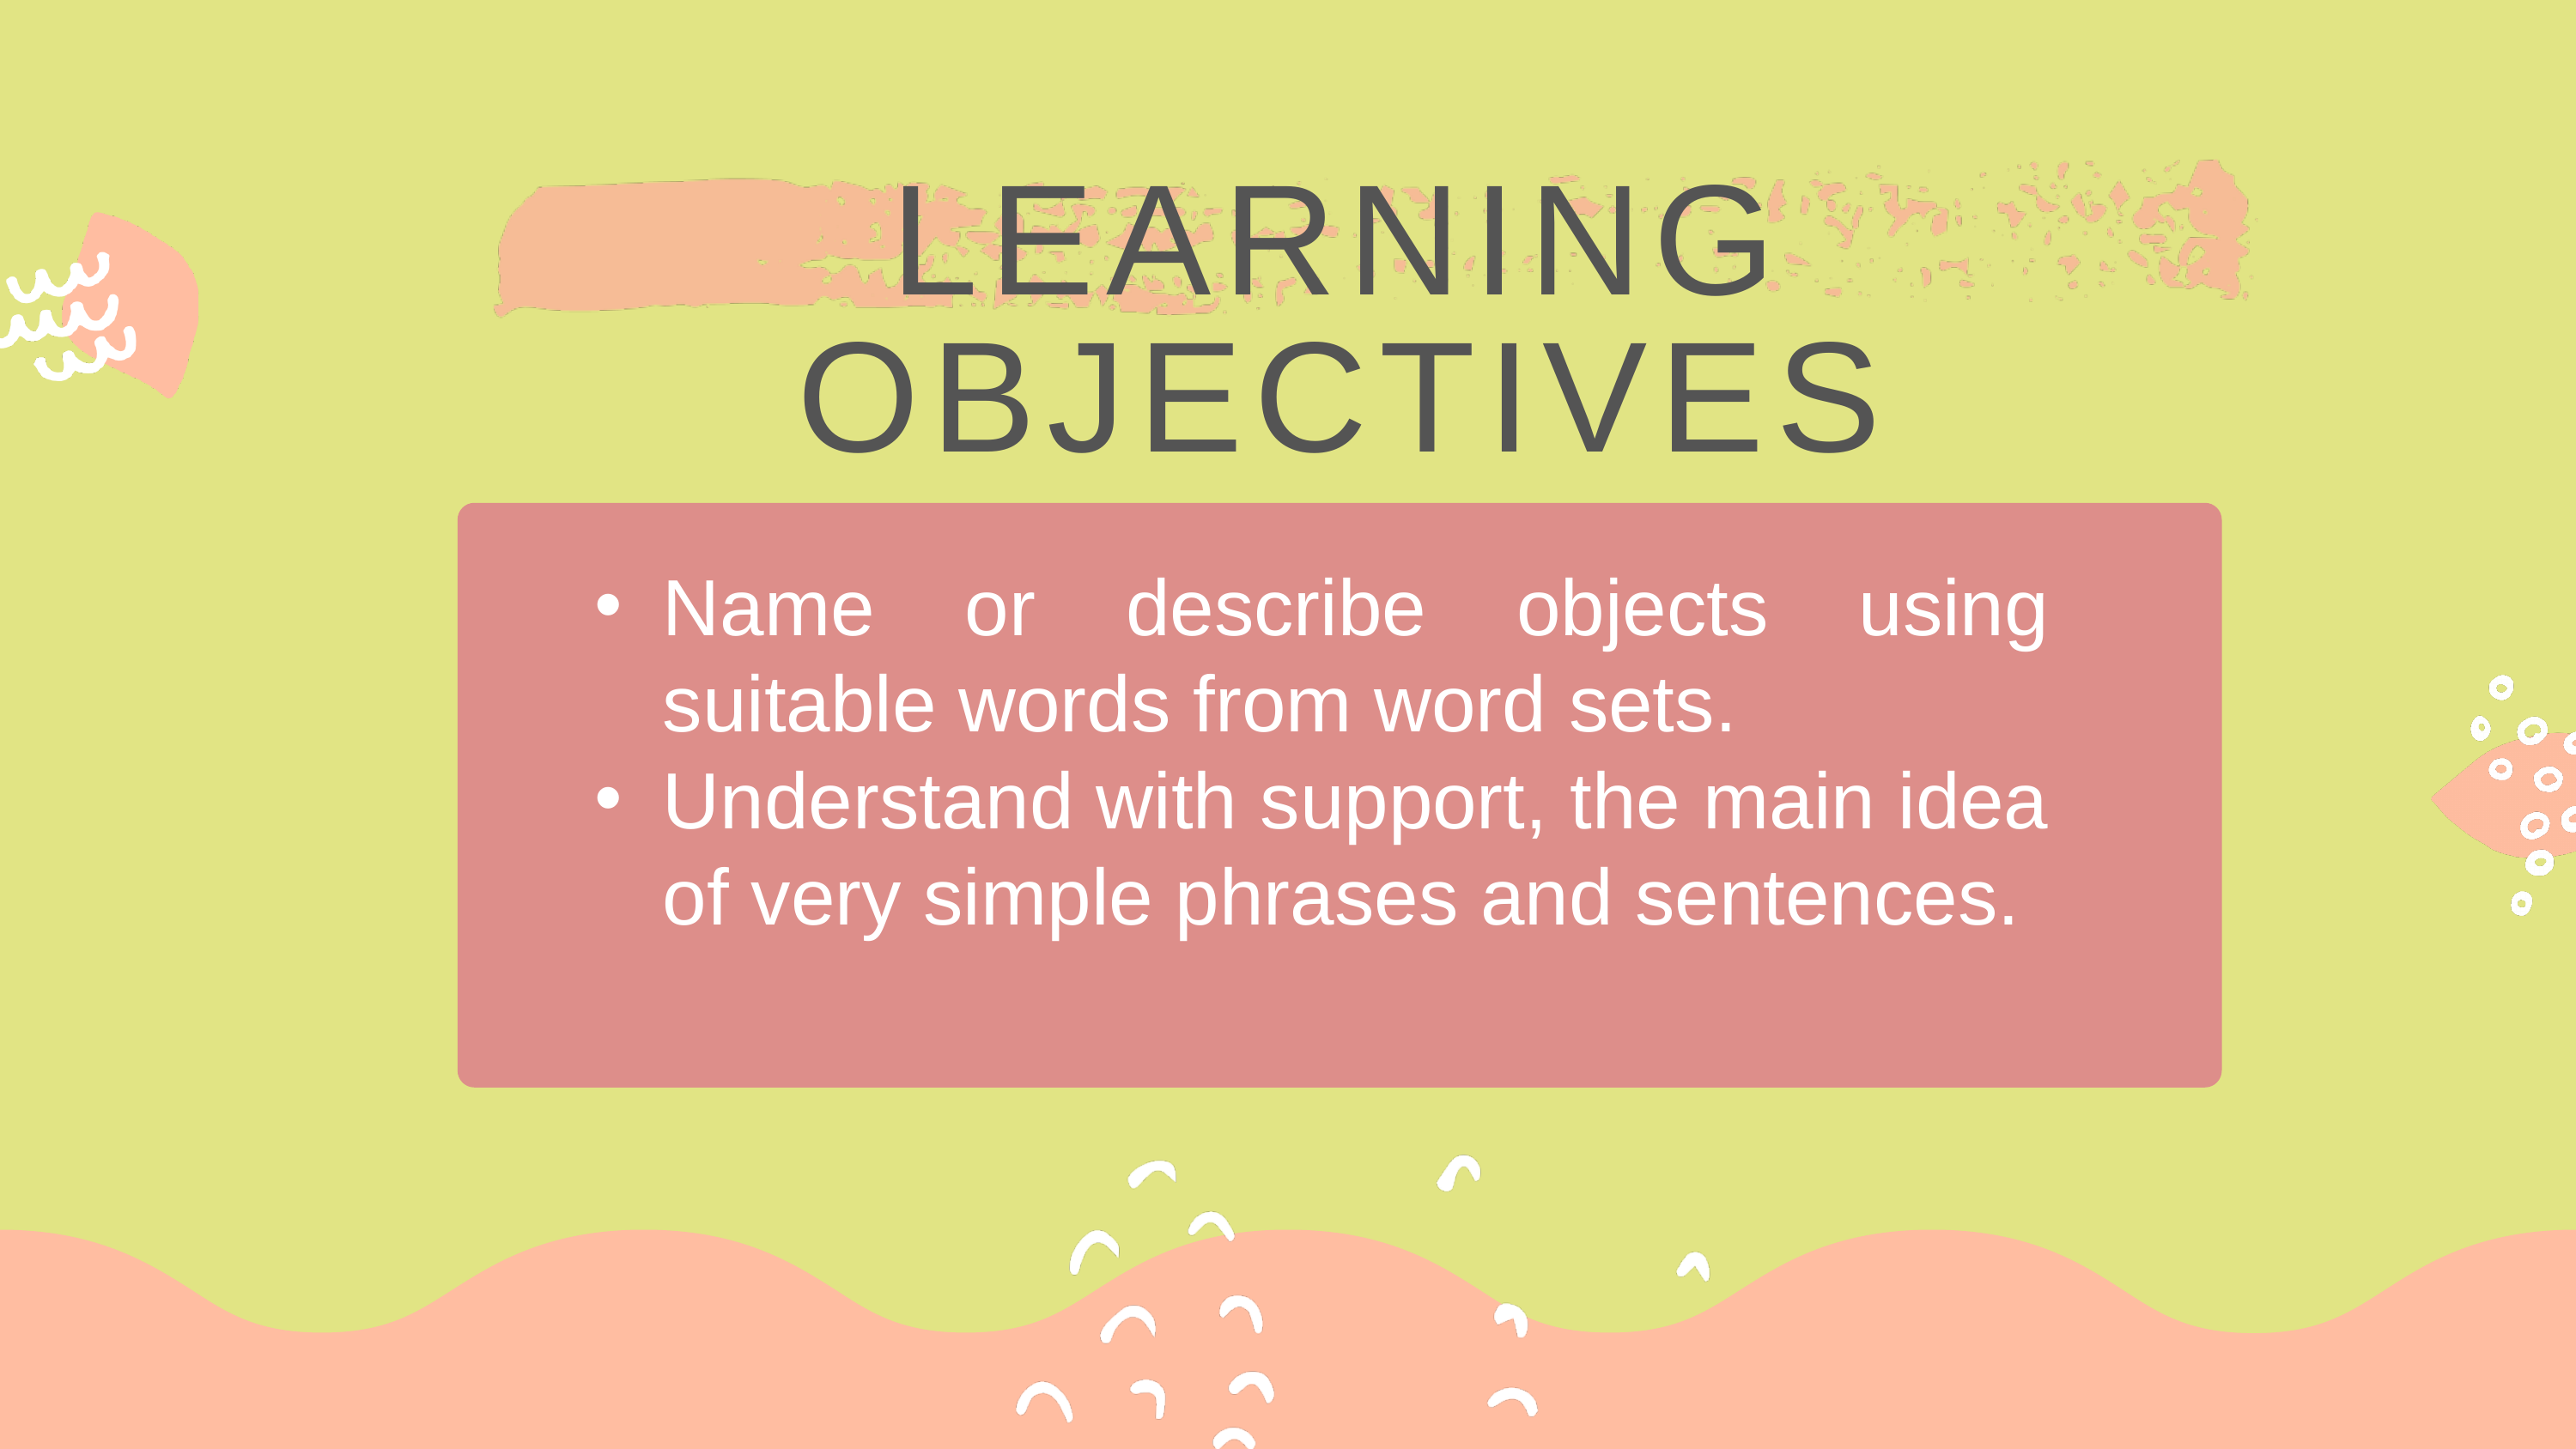

LEARNING OBJECTIVES

Name or describe objects using suitable words from word sets.
Understand with support, the main idea of very simple phrases and sentences.